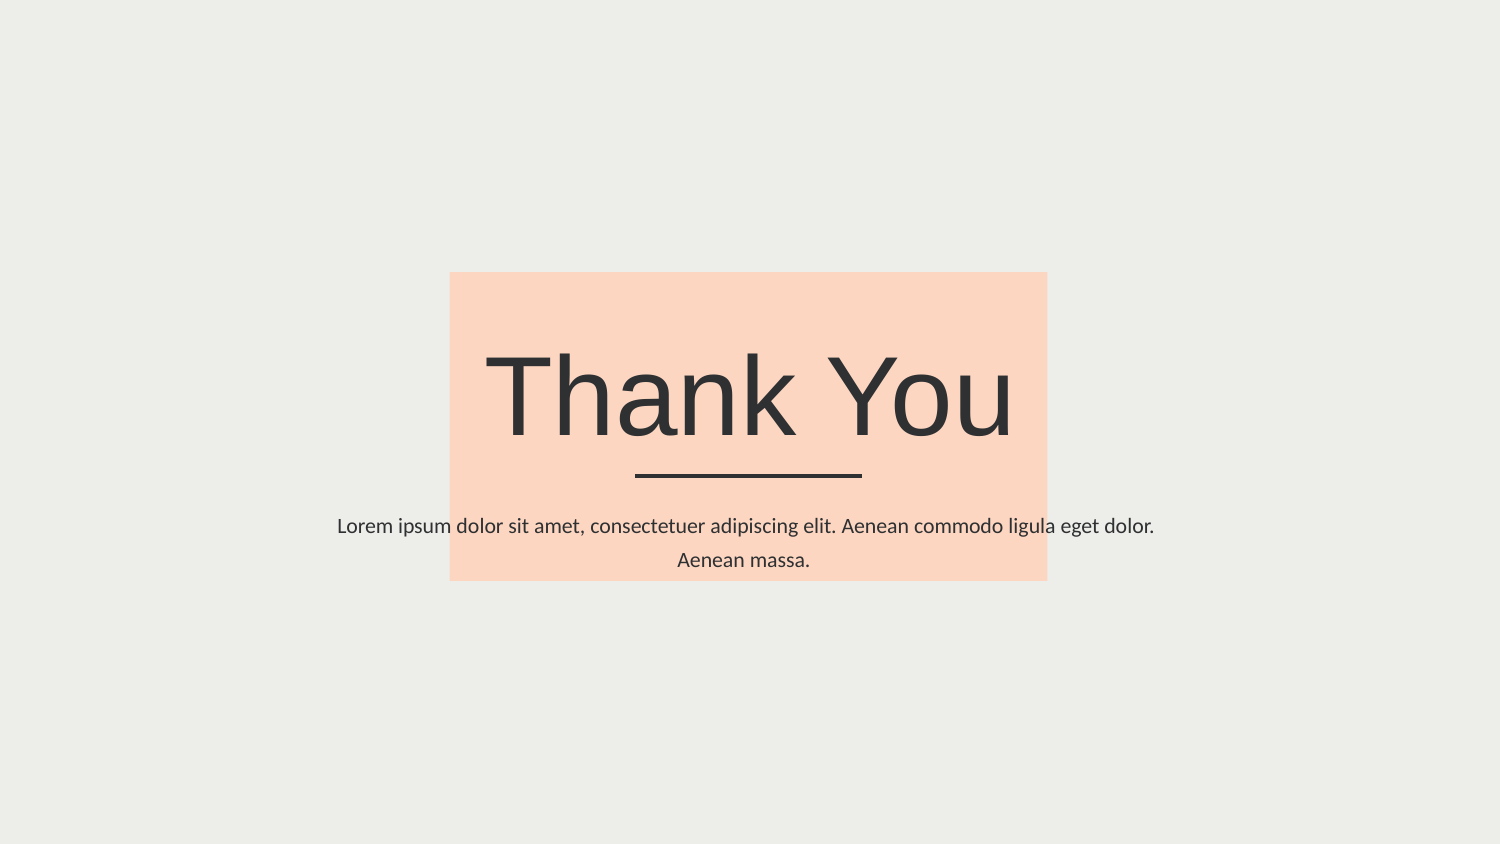

Thank You
Lorem ipsum dolor sit amet, consectetuer adipiscing elit. Aenean commodo ligula eget dolor. Aenean massa.